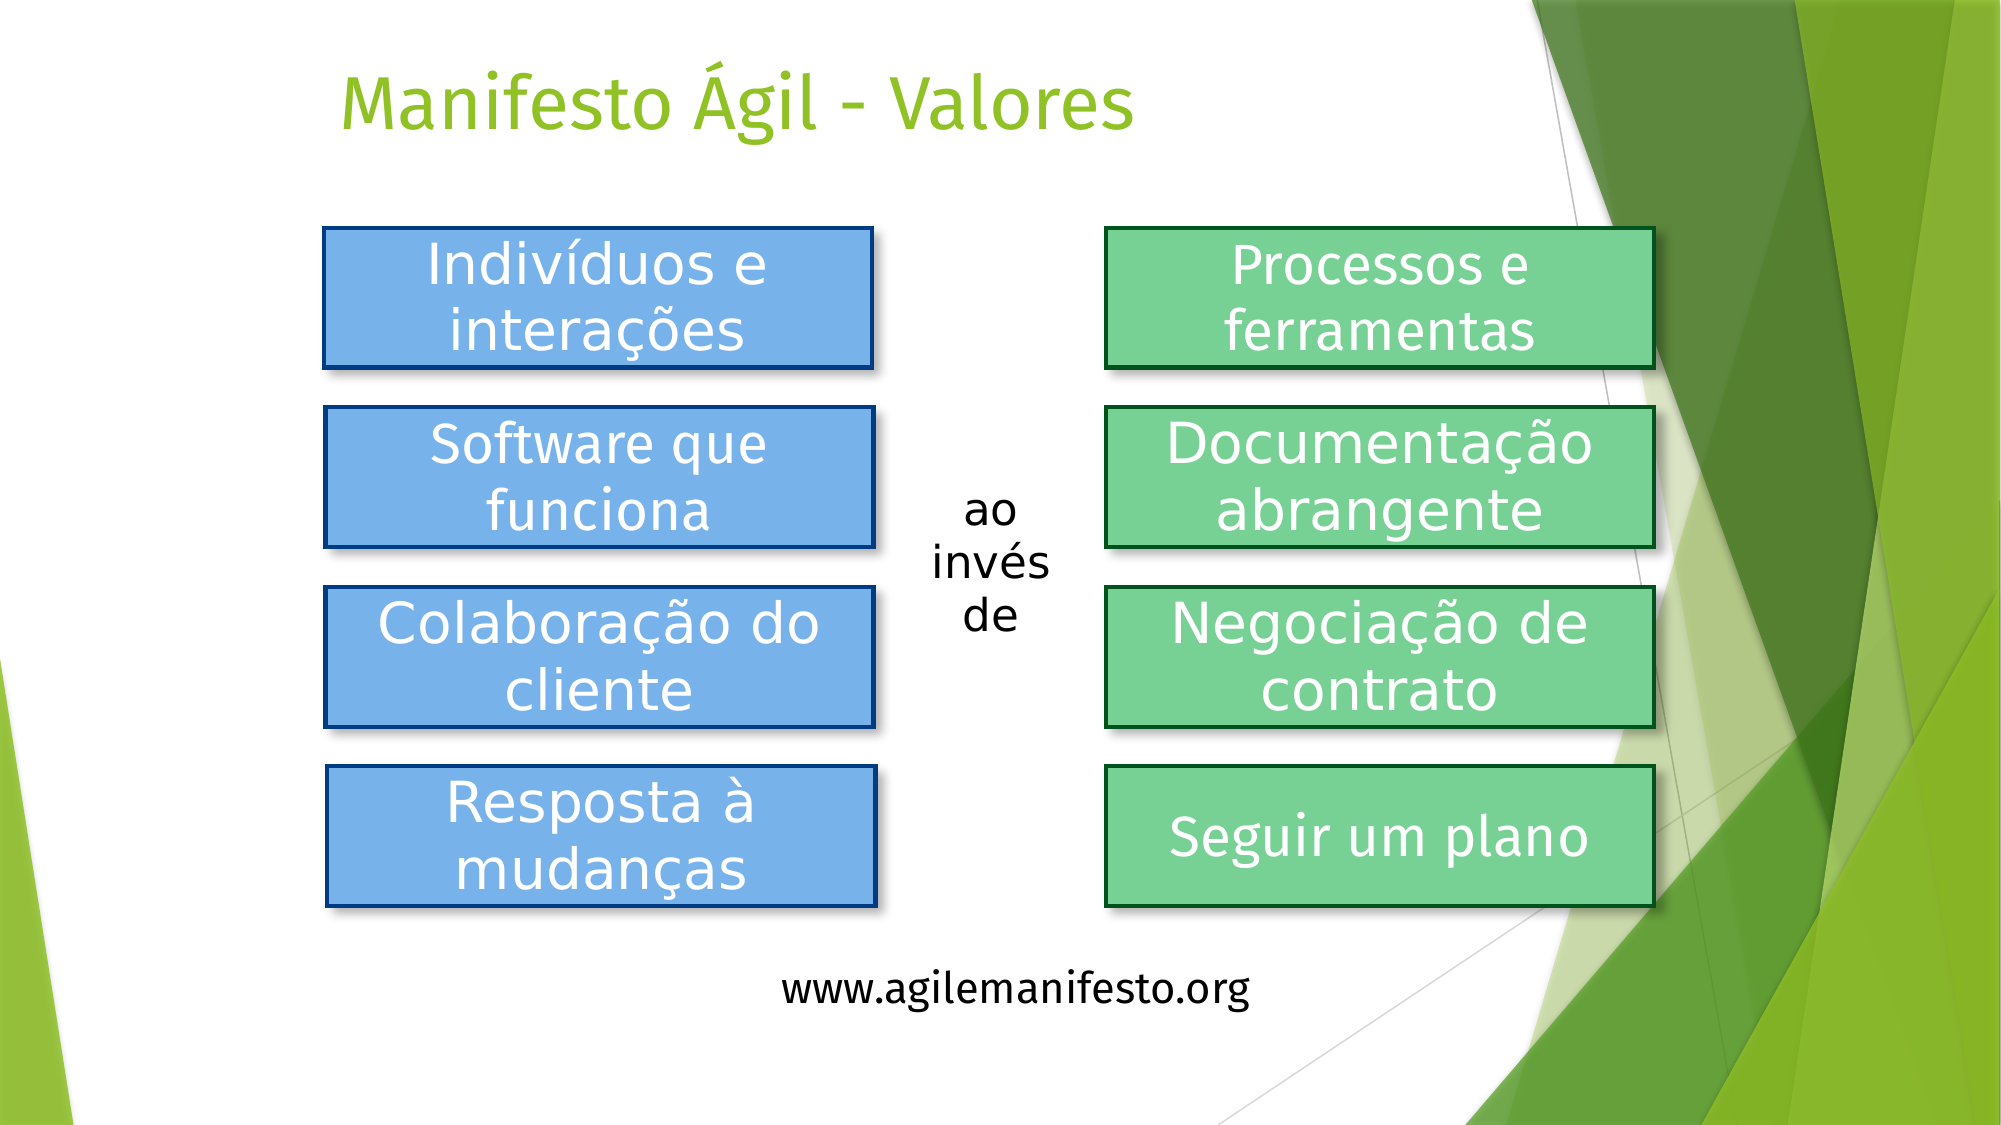

# Manifesto Ágil - Valores
Indivíduos e interações
Processos e ferramentas
Software que funciona
Documentação abrangente
ao invés de
Colaboração do cliente
Negociação de contrato
Resposta à mudanças
Seguir um plano
www.agilemanifesto.org